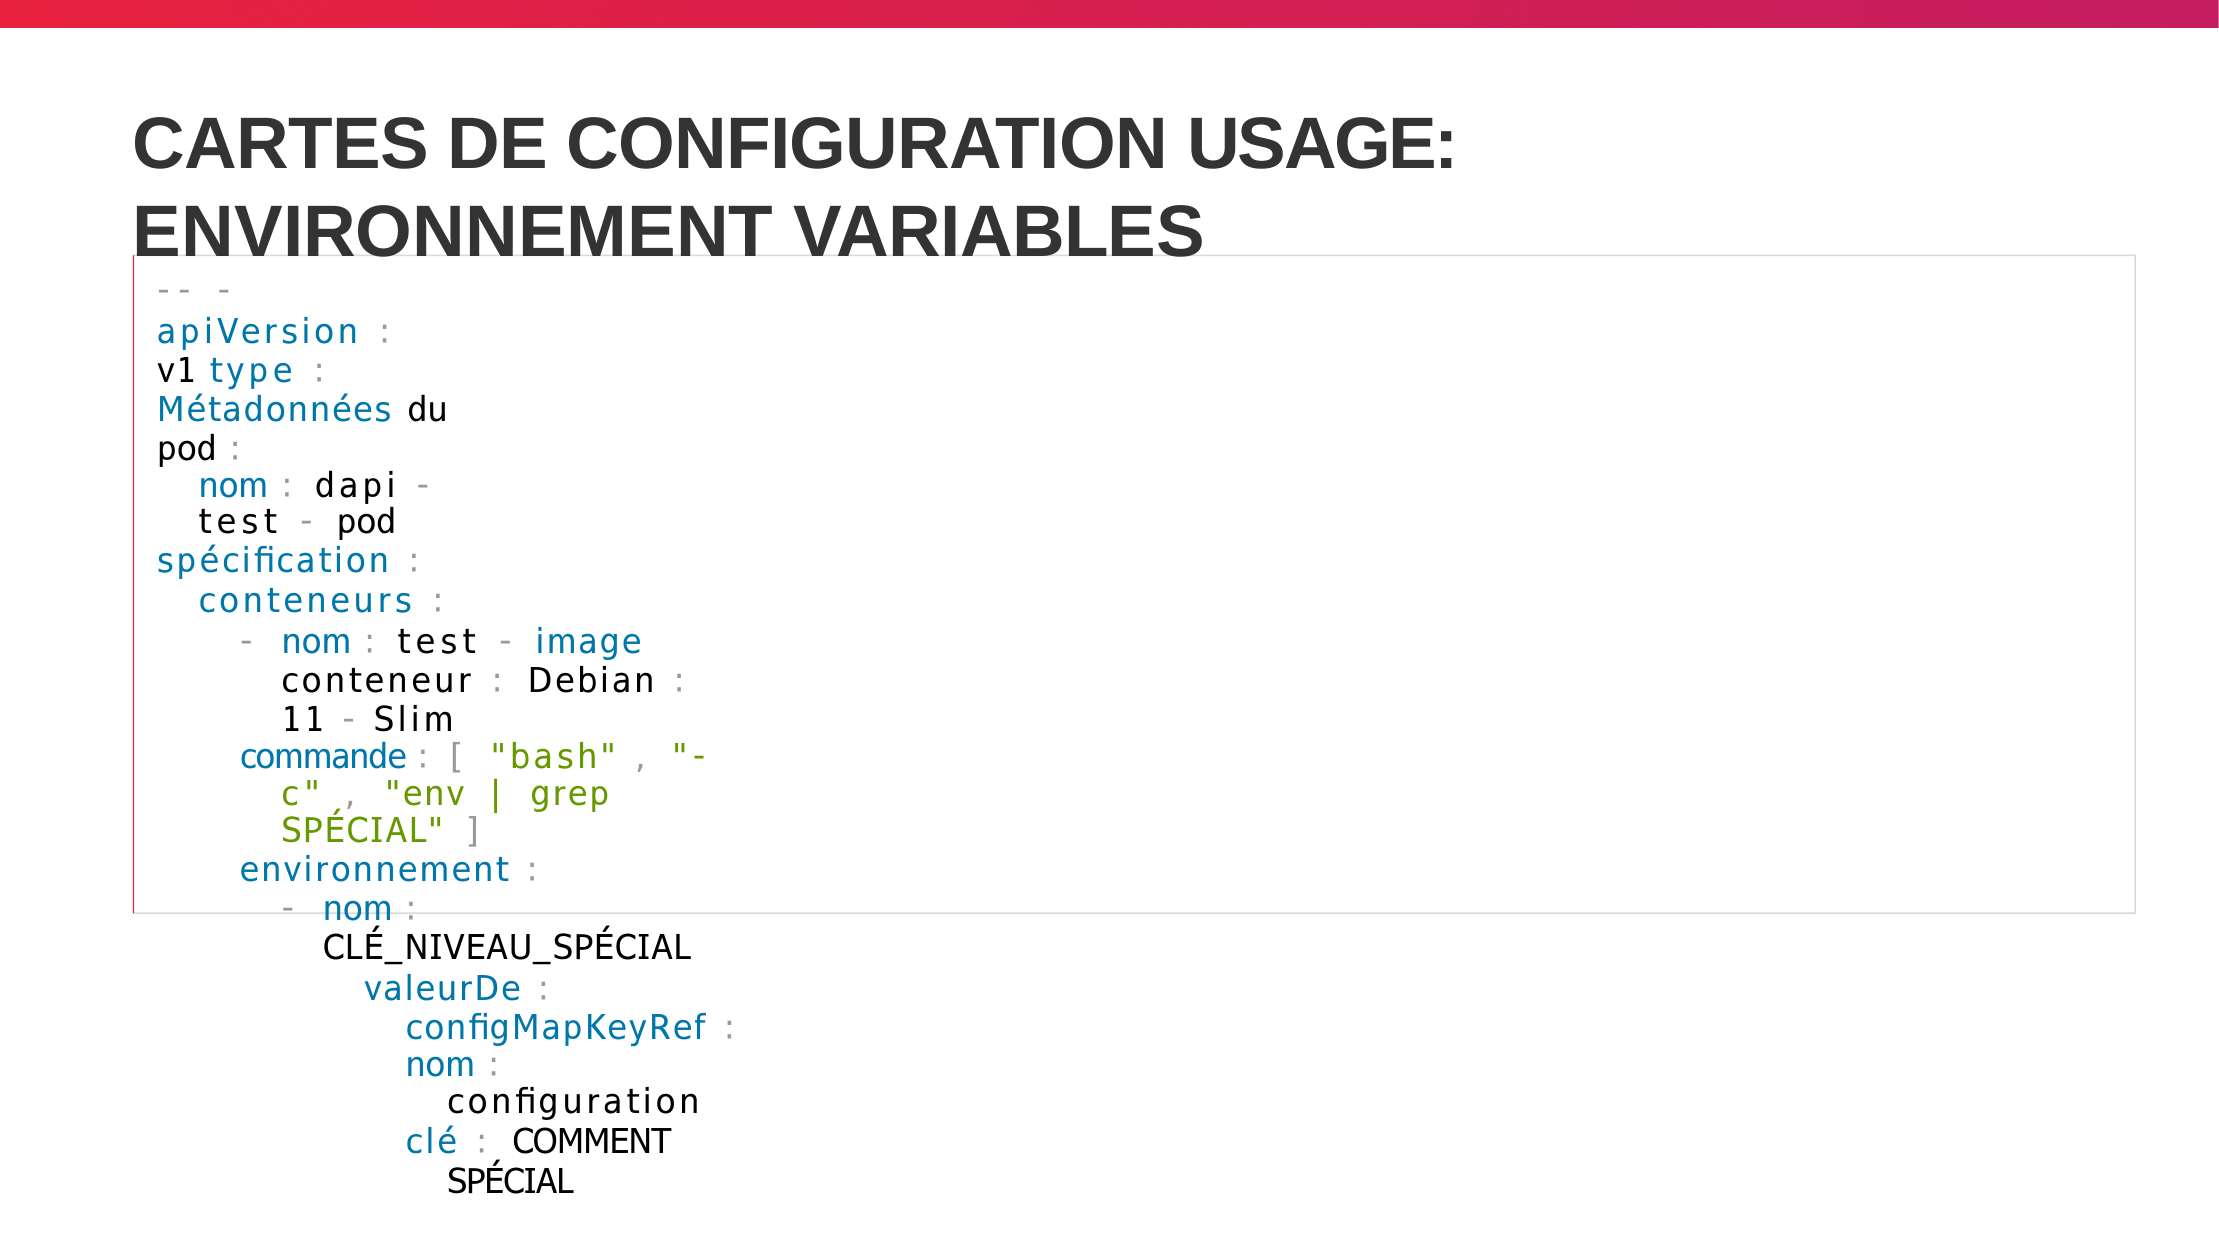

# CARTES DE CONFIGURATION USAGE: ENVIRONNEMENT VARIABLES
-- -
apiVersion :  v1 type : Métadonnées du pod :
nom :  dapi - test - pod
spécification :
conteneurs :
- nom : test - image conteneur :  Debian : 11 - Slim
commande :  [  "bash" ,  "- c" ,  "env  |  grep  SPÉCIAL"  ]
environnement :
- nom : CLÉ_NIVEAU_SPÉCIAL
valeurDe : configMapKeyRef :
nom : configuration
clé : COMMENT SPÉCIAL

Exécution résultat: SPECIAL_LEVEL_KEY=très